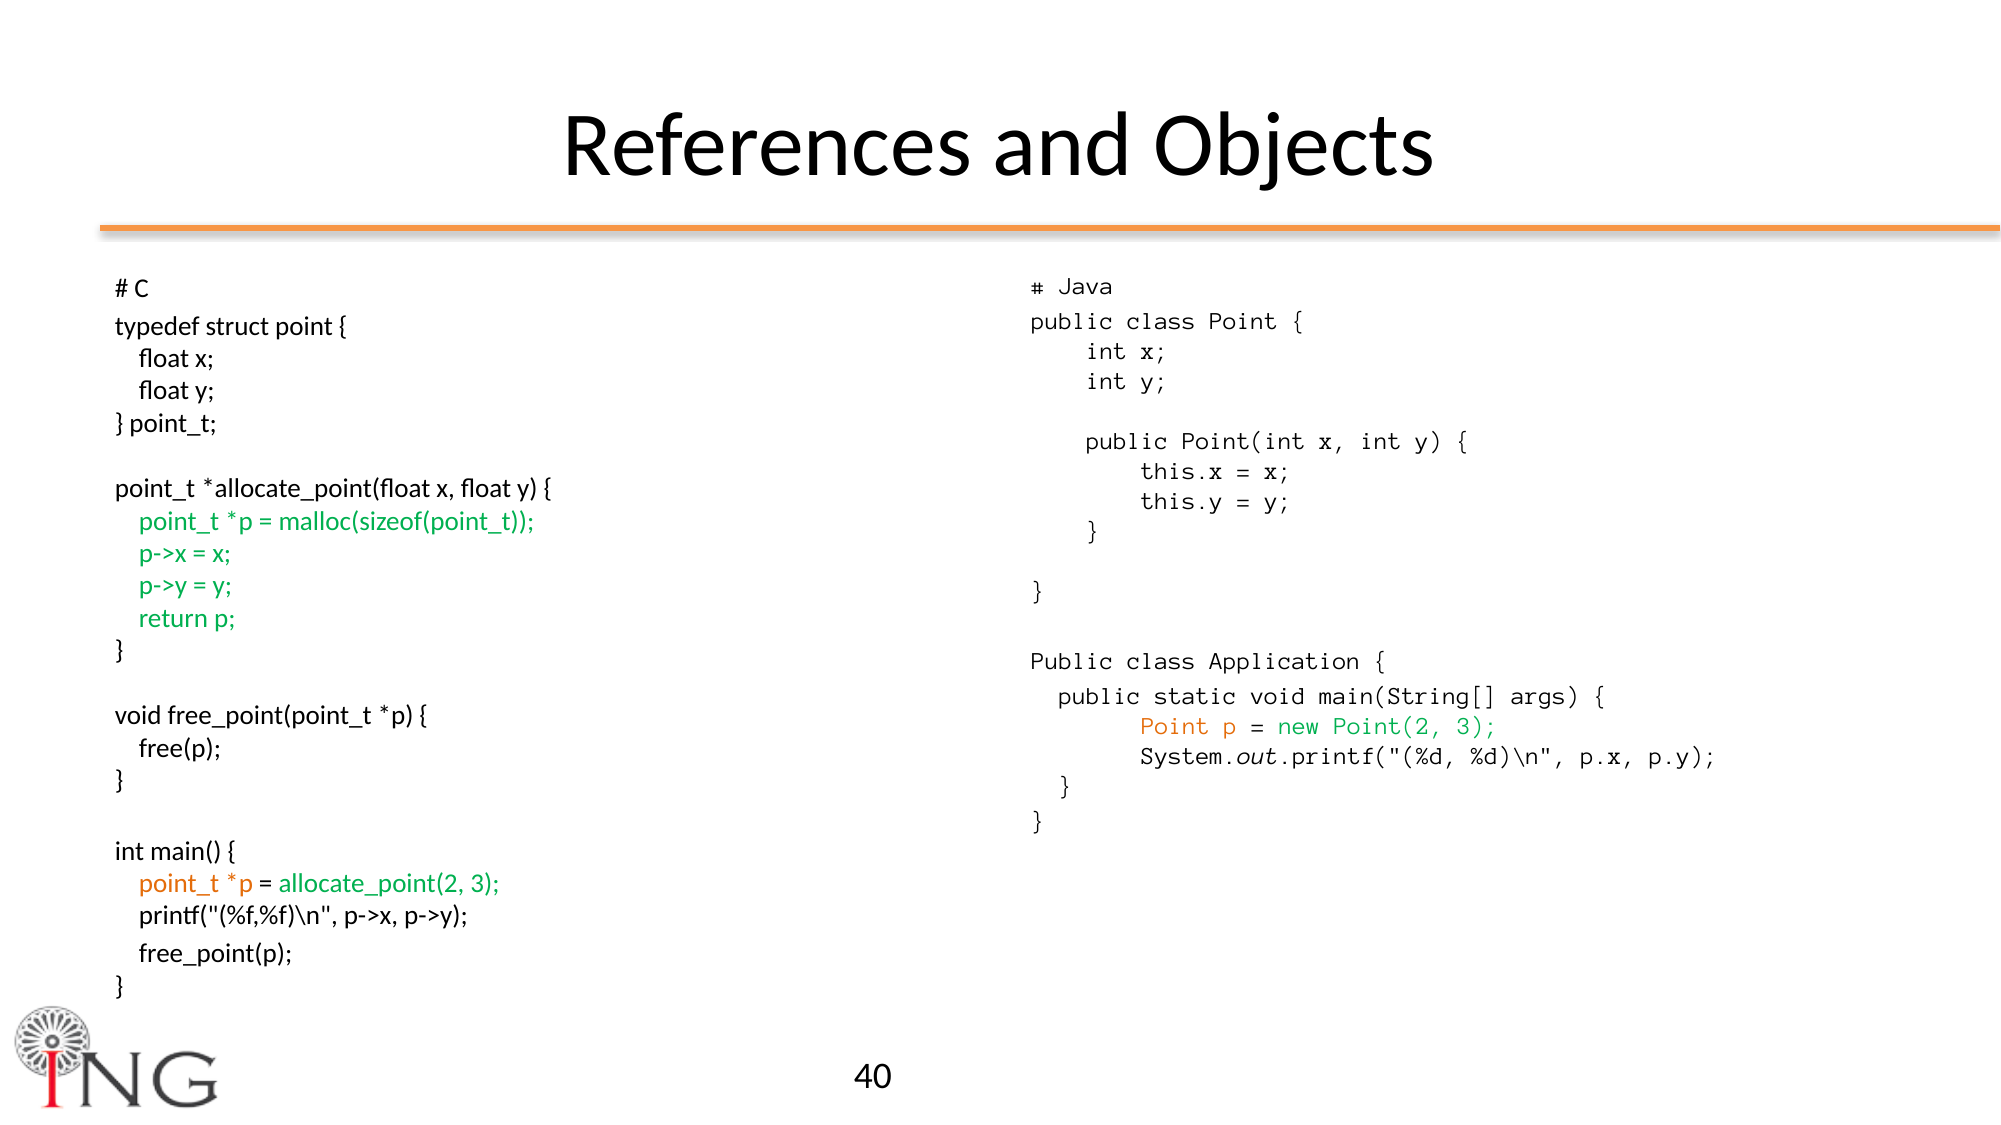

# References and Objects
# C
typedef struct point {
    float x;
    float y;
} point_t;
point_t *allocate_point(float x, float y) {
    point_t *p = malloc(sizeof(point_t));
    p->x = x;
    p->y = y;
    return p;
}
void free_point(point_t *p) {
    free(p);
}
int main() {
    point_t *p = allocate_point(2, 3);
    printf("(%f,%f)\n", p->x, p->y);
    free_point(p);
}
# Java
public class Point {
    int x;
    int y;
    public Point(int x, int y) {
        this.x = x;
        this.y = y;
    }
}

Public class Application {
  public static void main(String[] args) {
        Point p = new Point(2, 3);
        System.out.printf("(%d, %d)\n", p.x, p.y);
  }
}
40